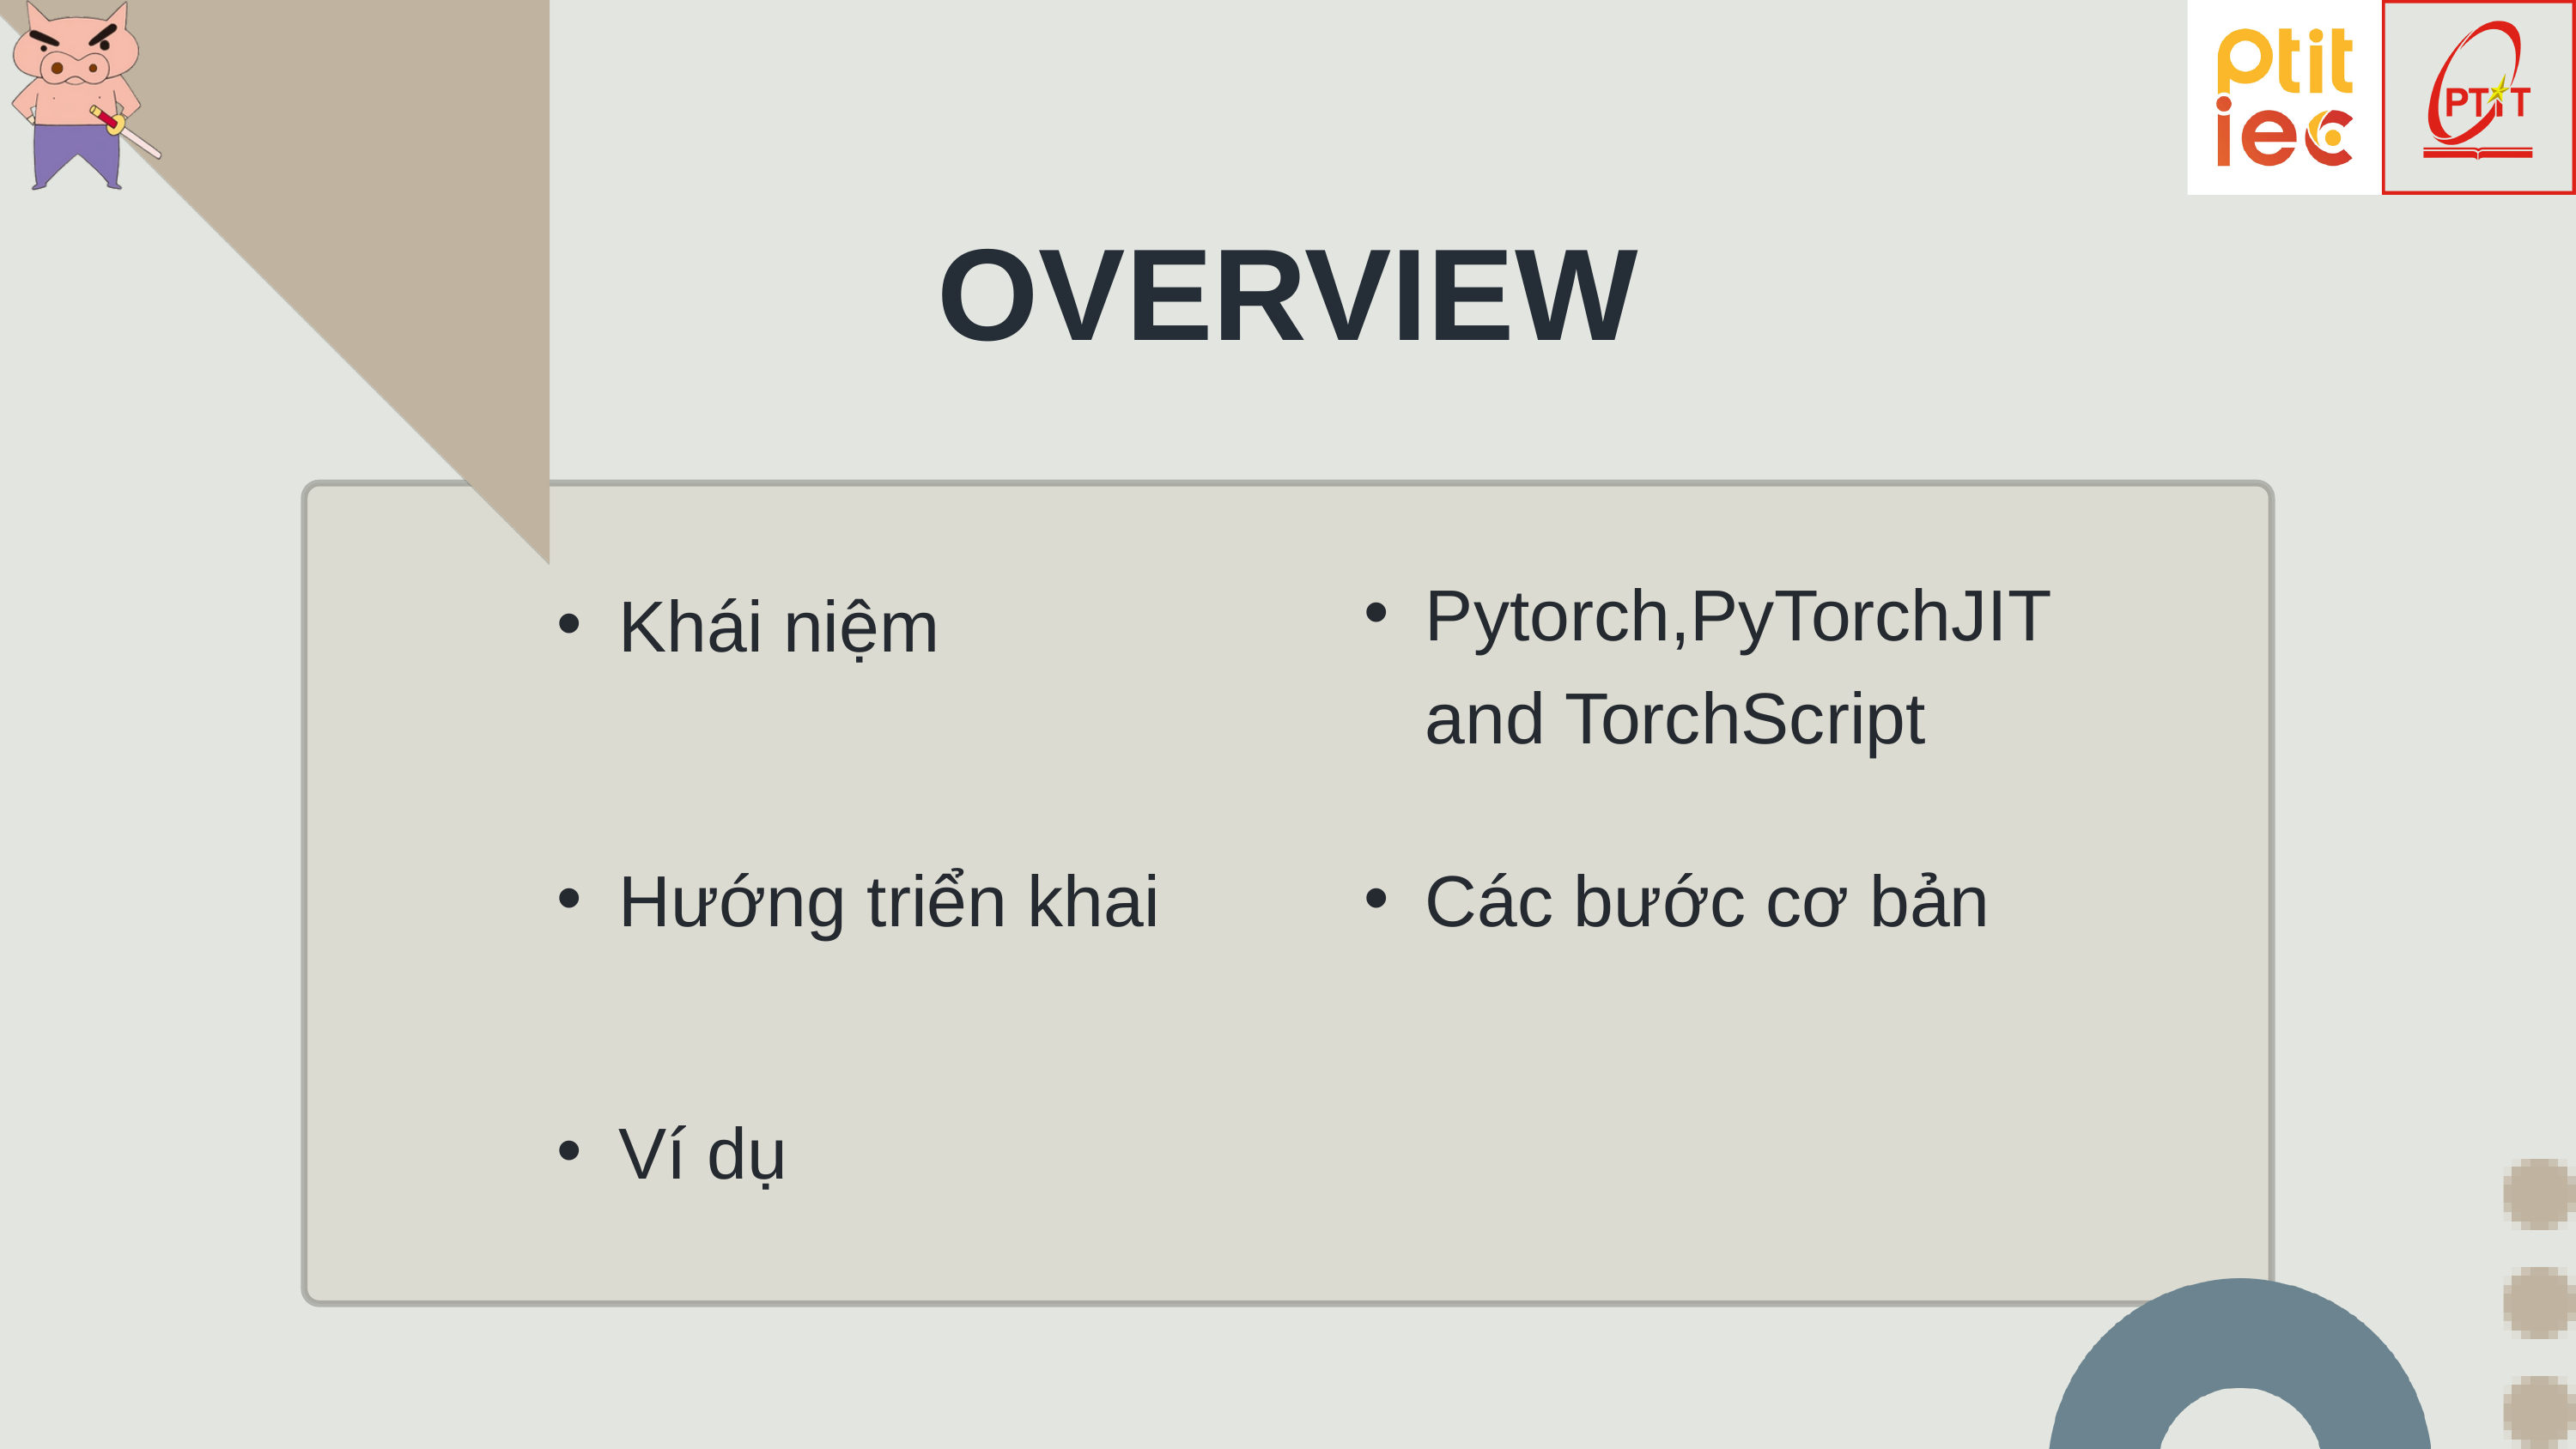

OVERVIEW

Khái niệm
Pytorch,PyTorchJIT and TorchScript
Hướng triển khai
Các bước cơ bản
Ví dụ